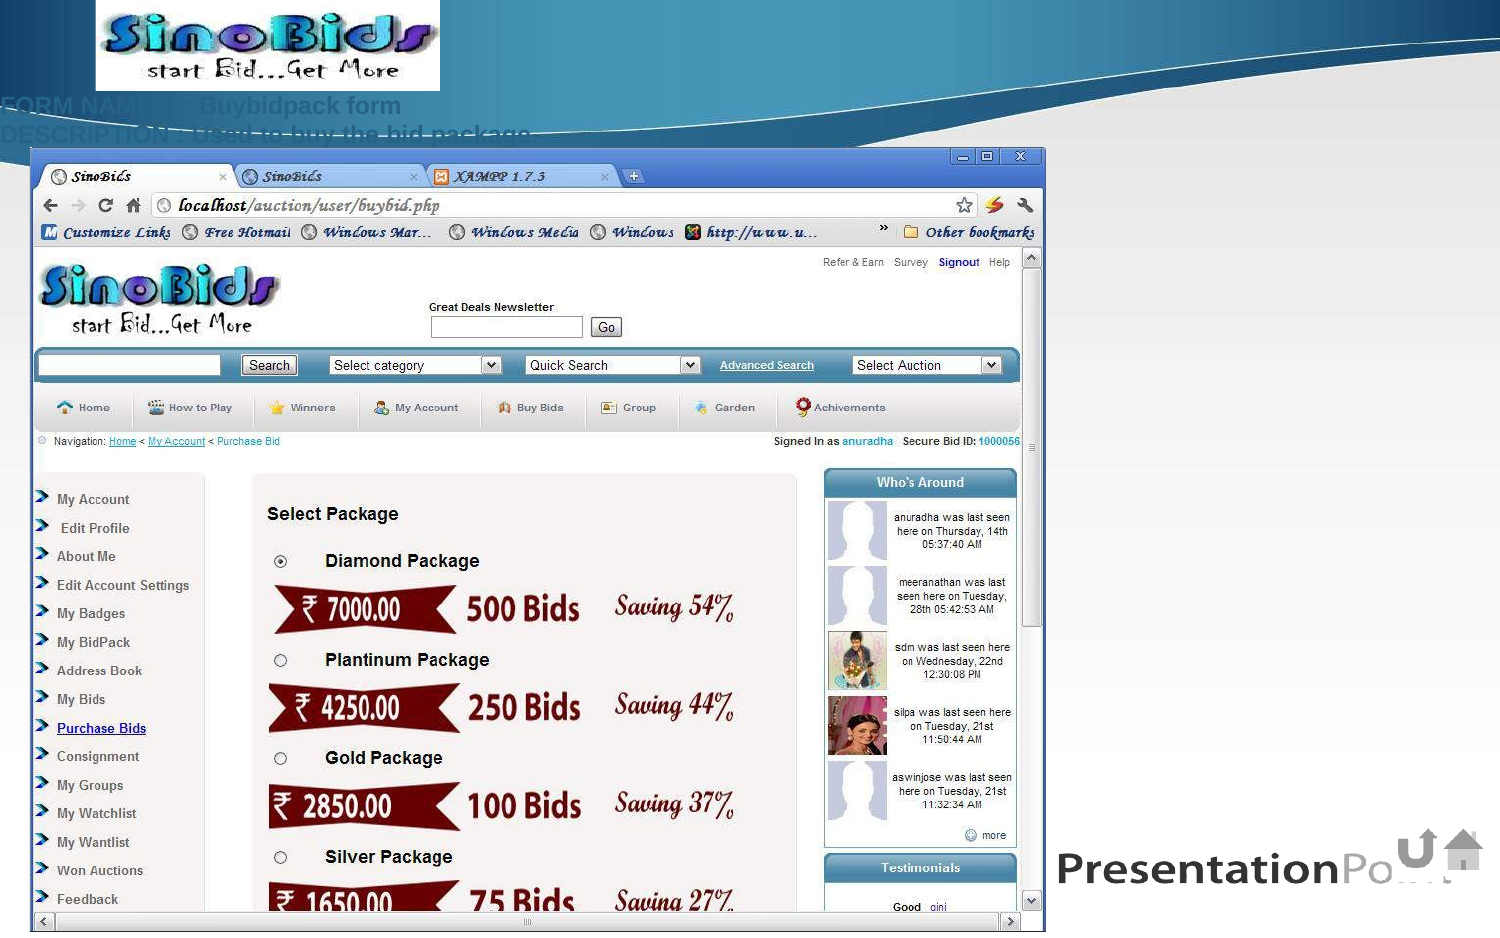

FORM NAME	: Buybidpack form  DESCRIPTION : Used to buy the bid package.